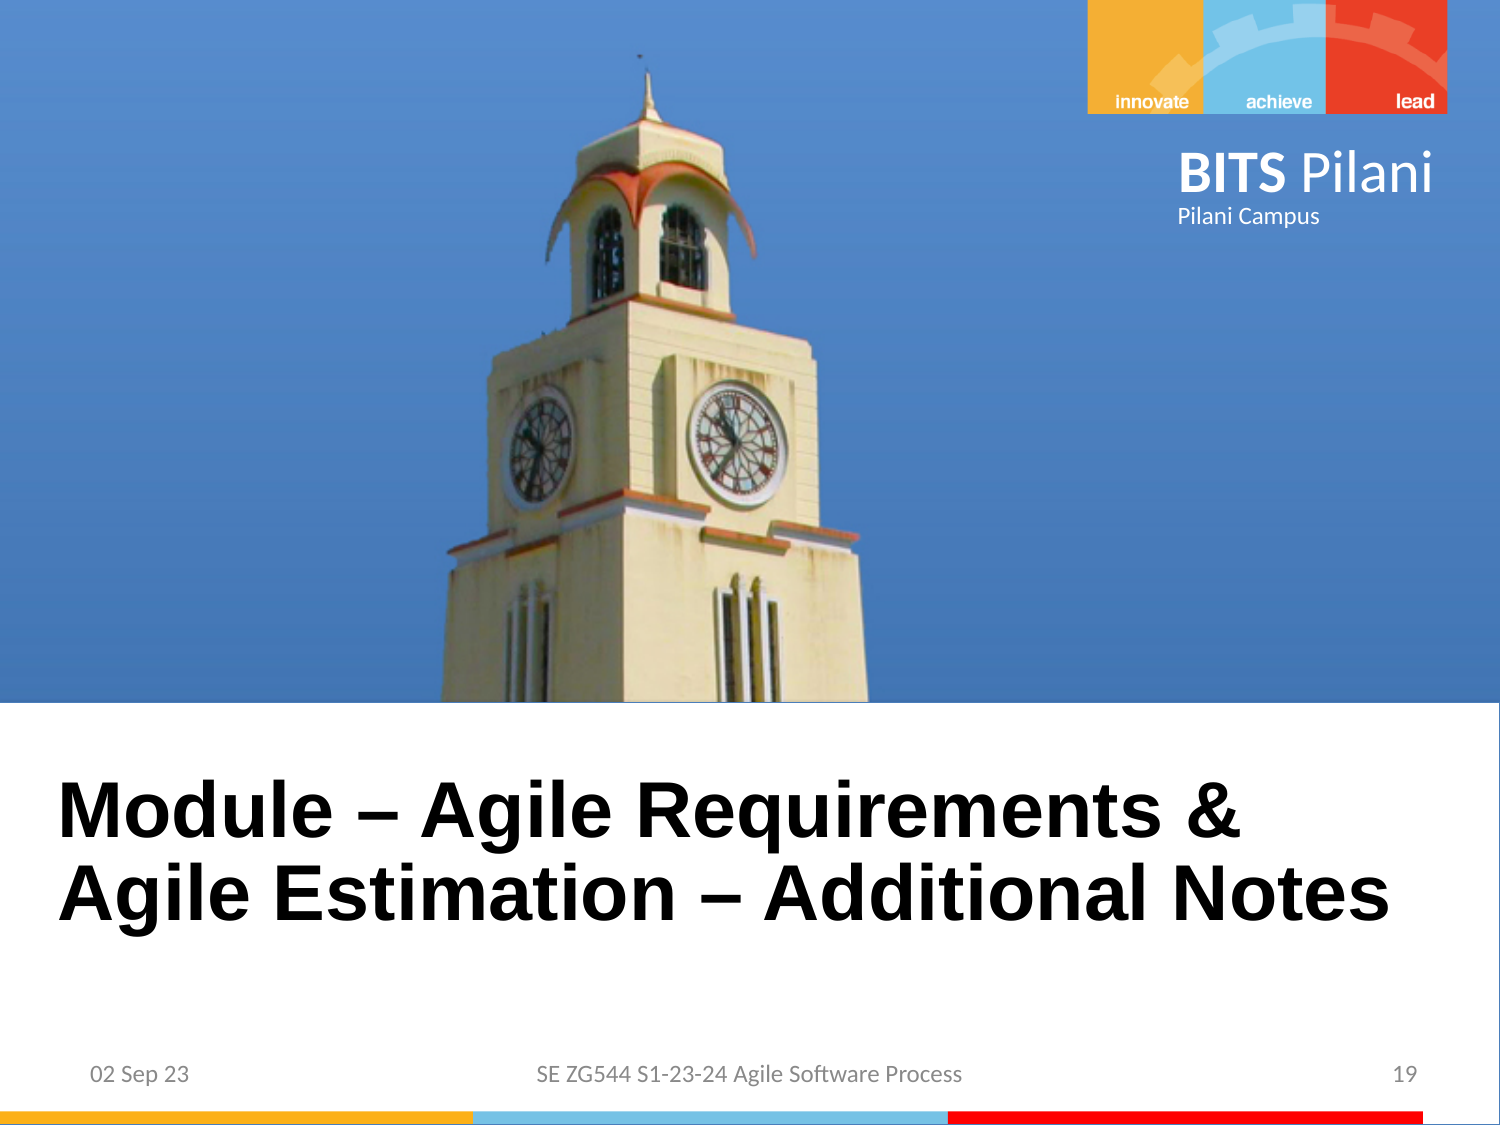

Module – Agile Requirements & Agile Estimation – Additional Notes
19
02 Sep 23
SE ZG544 S1-23-24 Agile Software Process